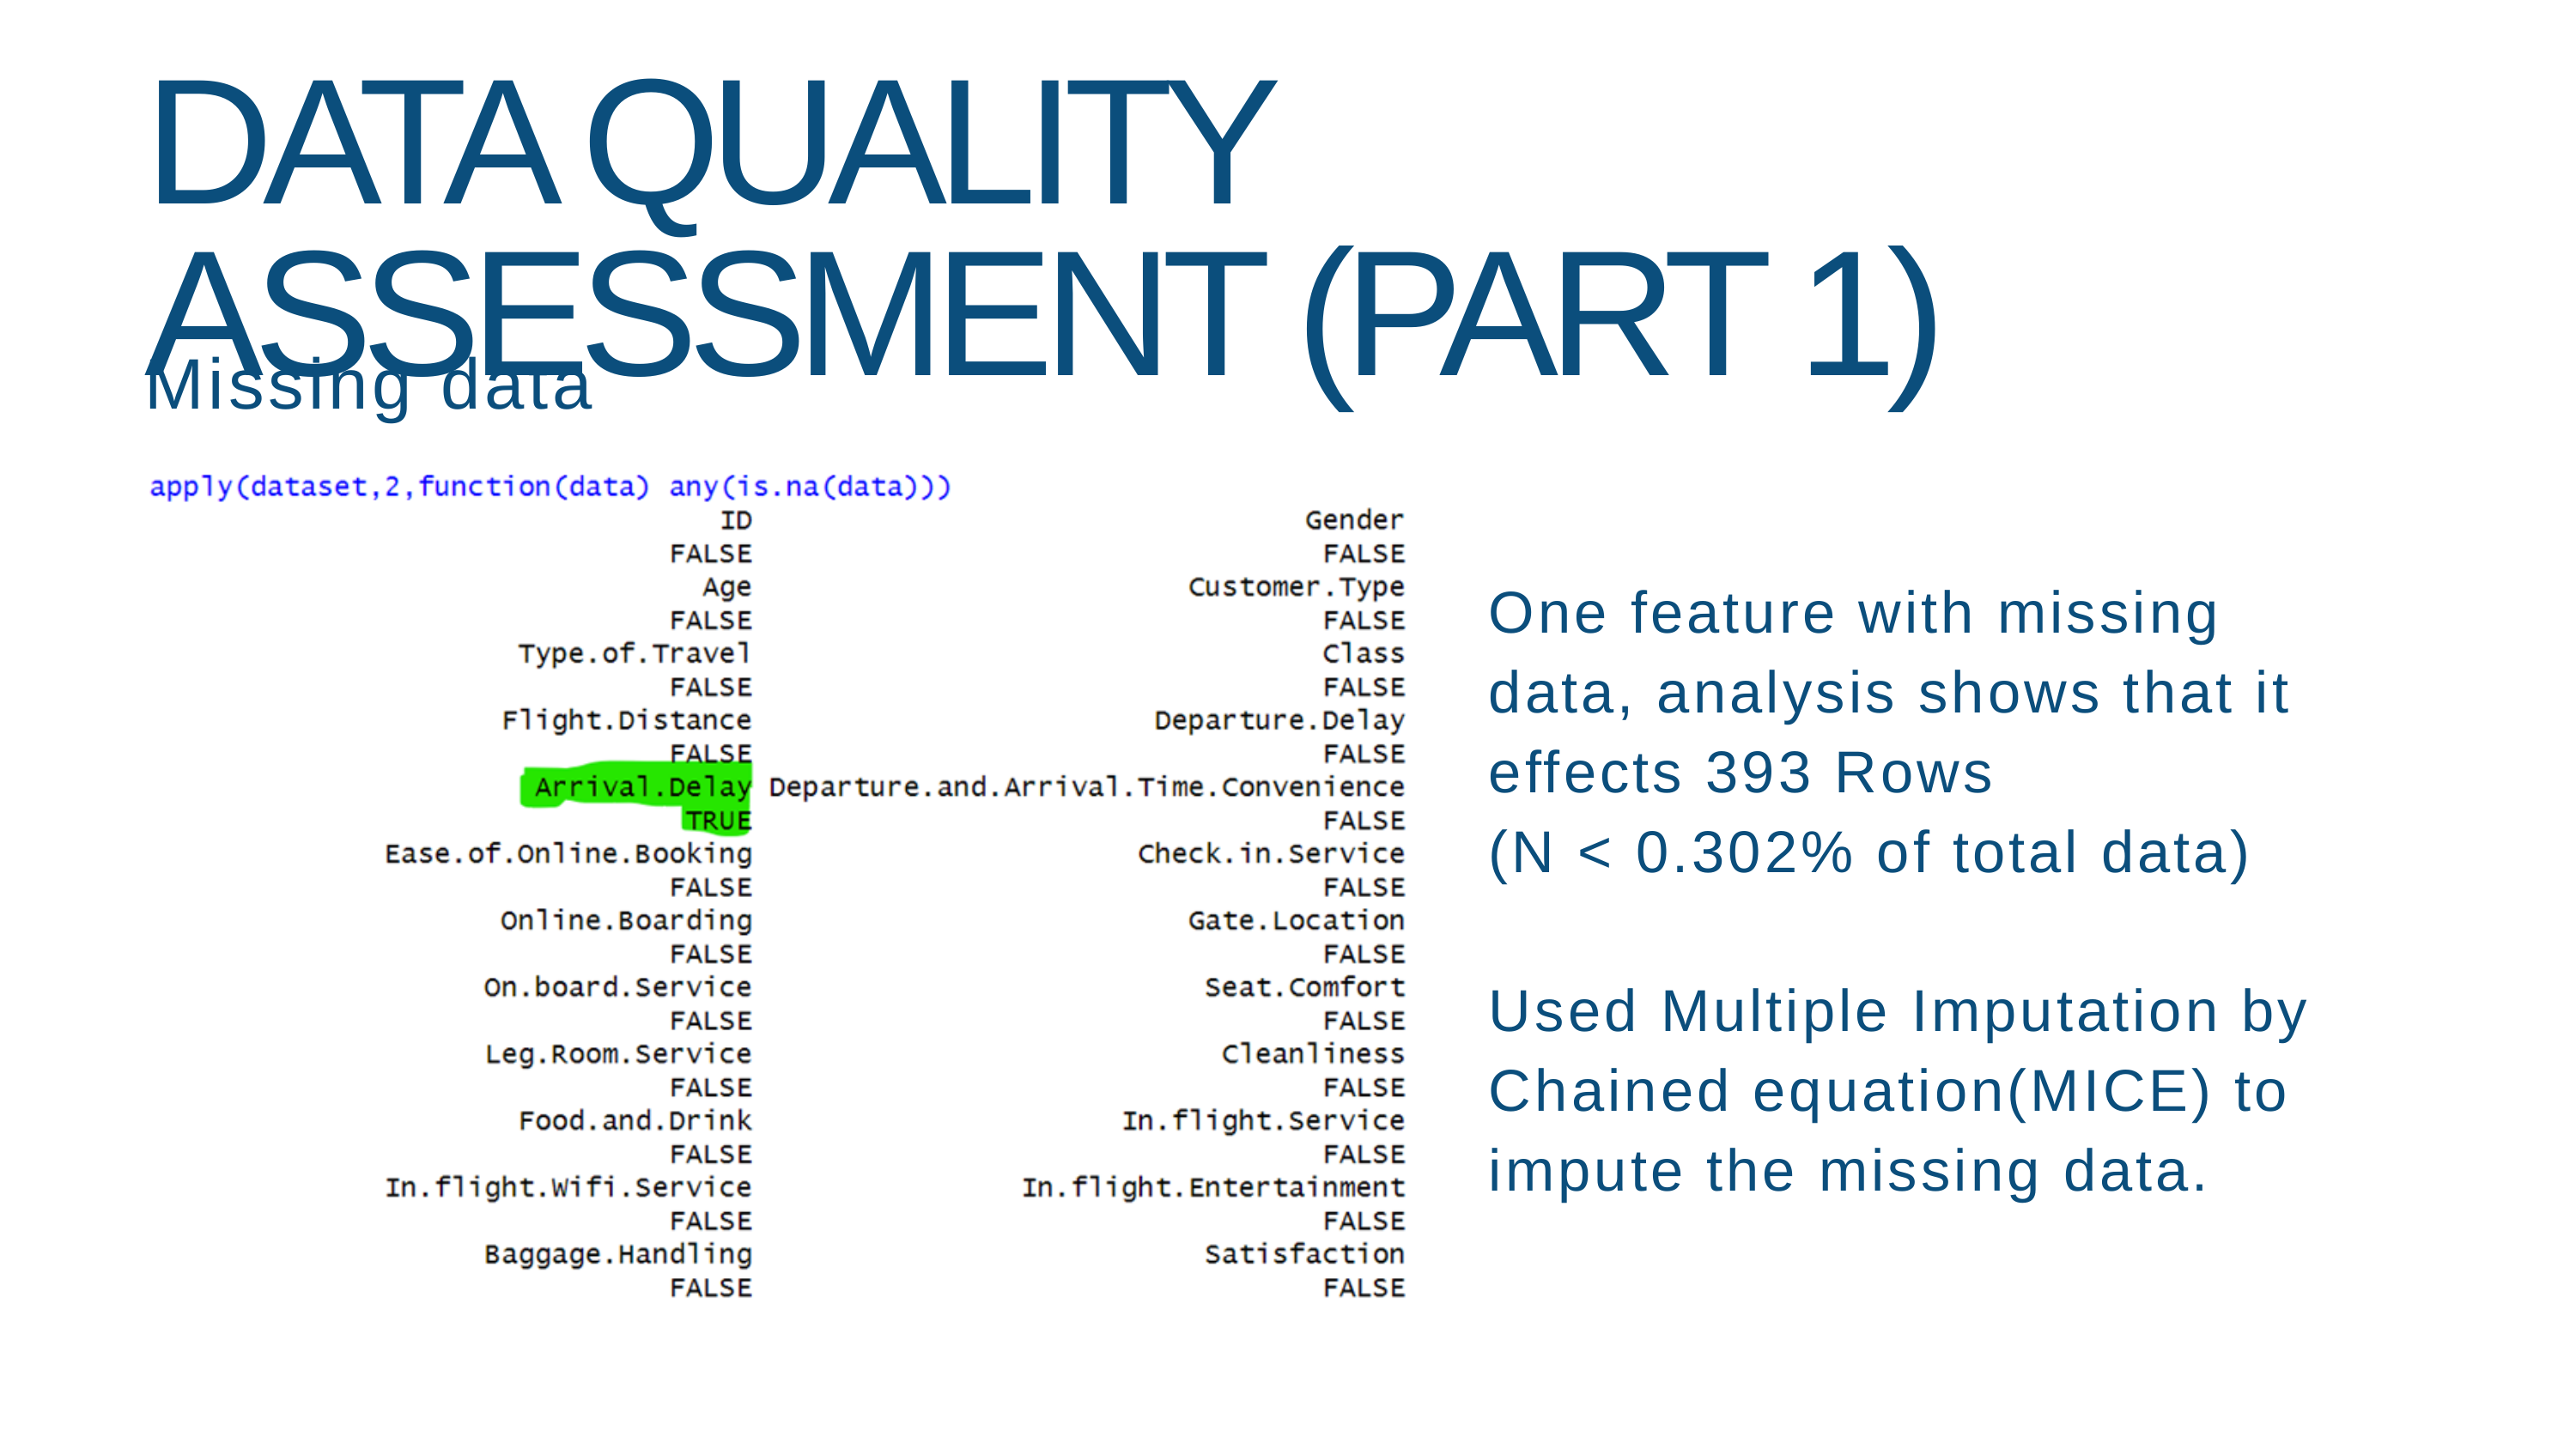

DATA QUALITY ASSESSMENT (PART 1)
Missing data

One feature with missing data, analysis shows that it effects 393 Rows
(N < 0.302% of total data)

Used Multiple Imputation by Chained equation(MICE) to impute the missing data.